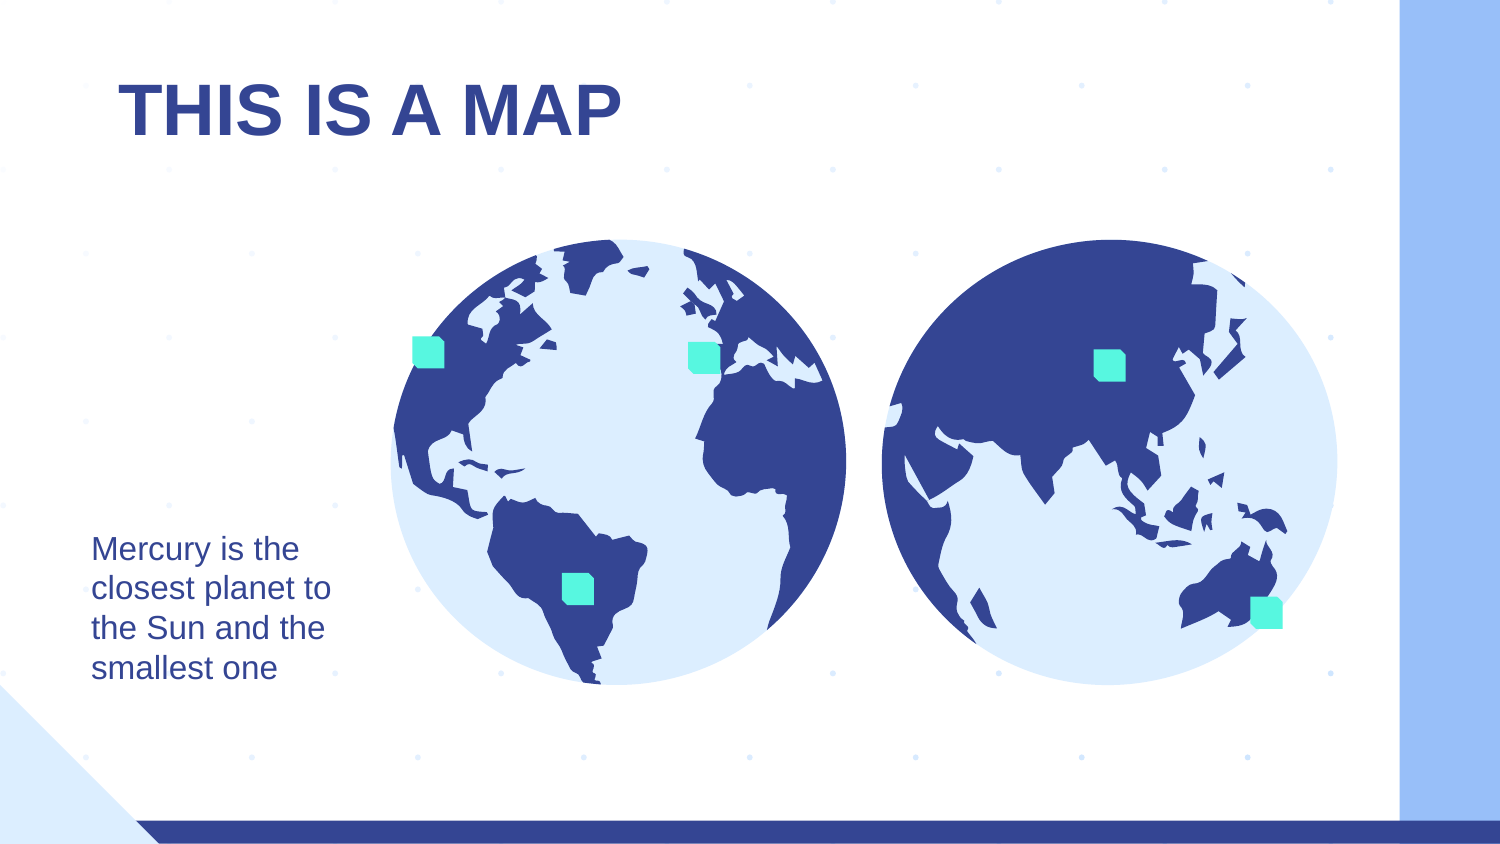

# THIS IS A MAP

Mercury is the closest planet to the Sun and the smallest one